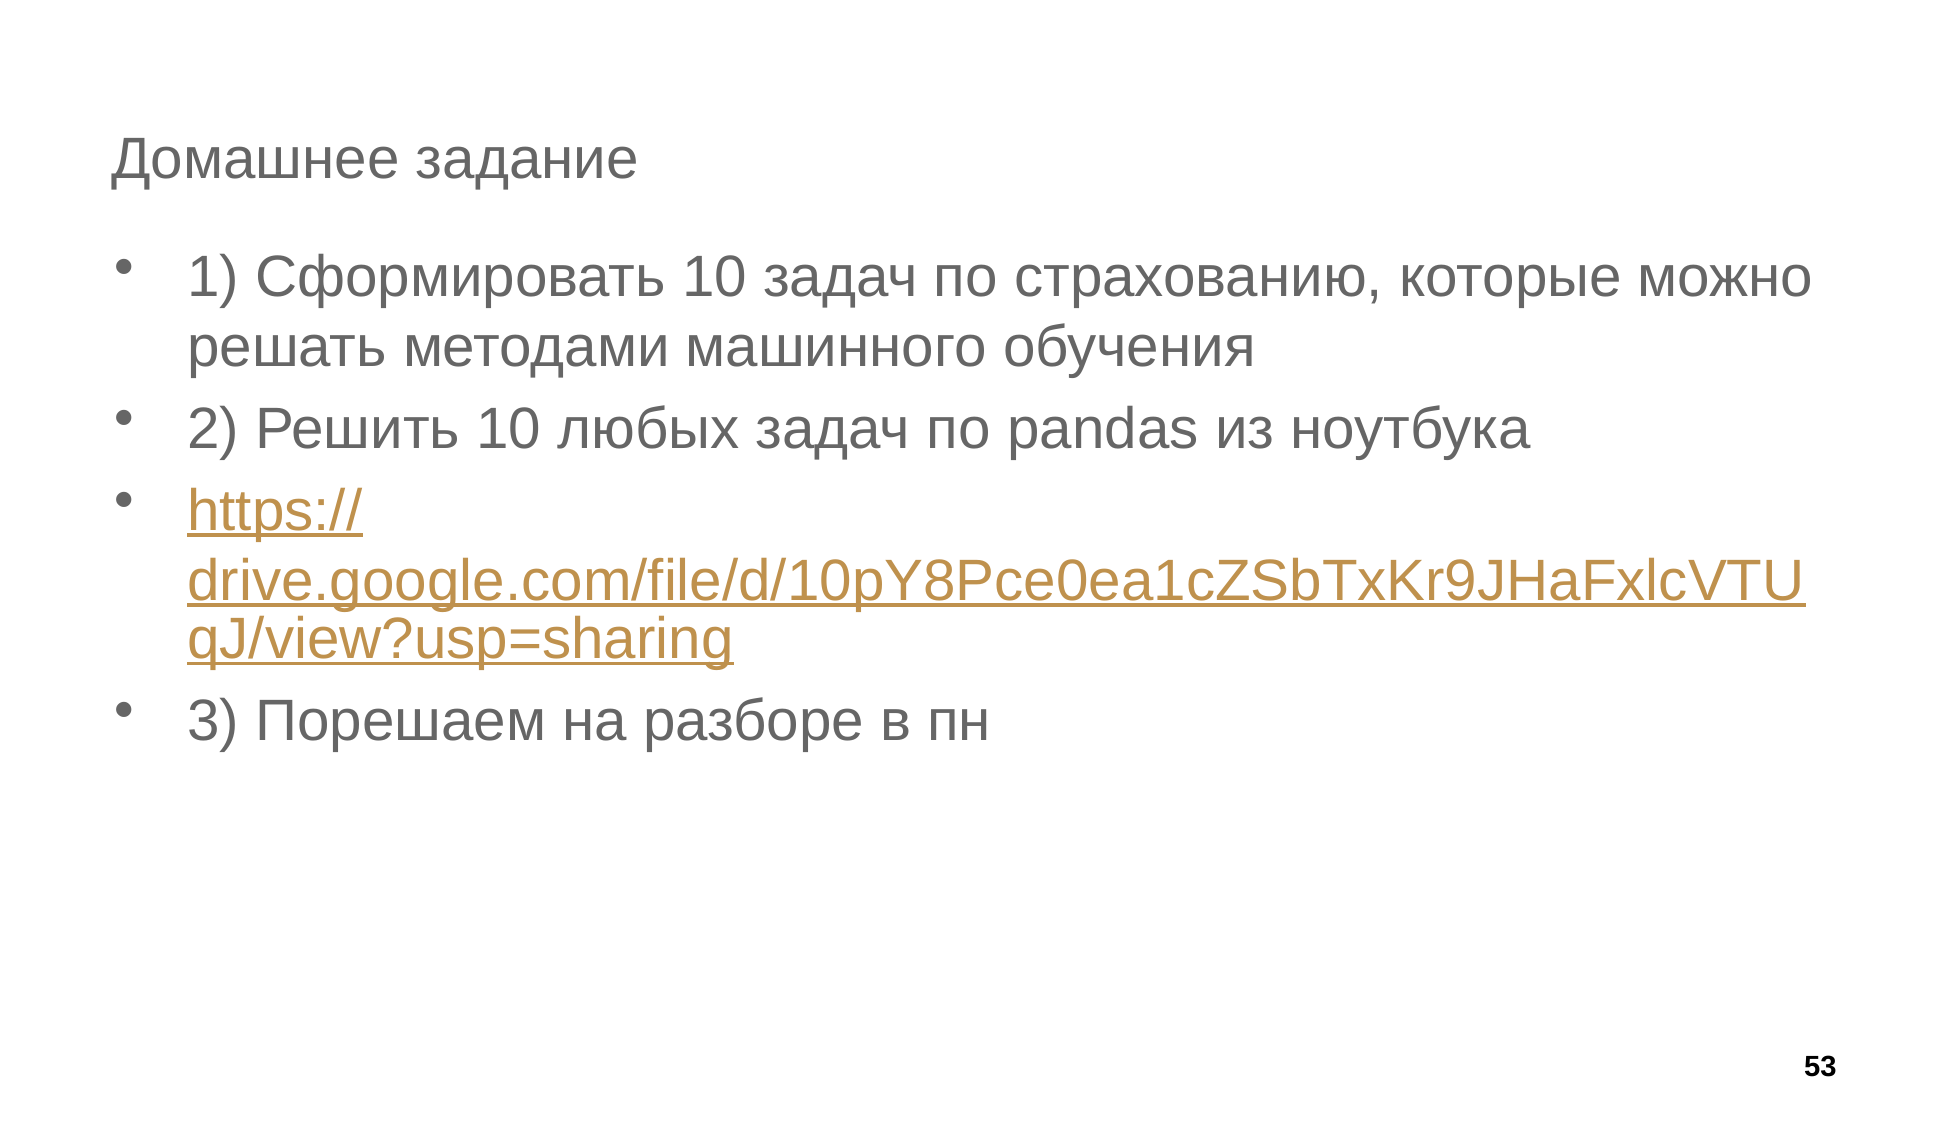

# Домашнее задание
1) Сформировать 10 задач по страхованию, которые можно решать методами машинного обучения
2) Решить 10 любых задач по pandas из ноутбука
https://drive.google.com/file/d/10pY8Pce0ea1cZSbTxKr9JHaFxlcVTUqJ/view?usp=sharing
3) Порешаем на разборе в пн

53